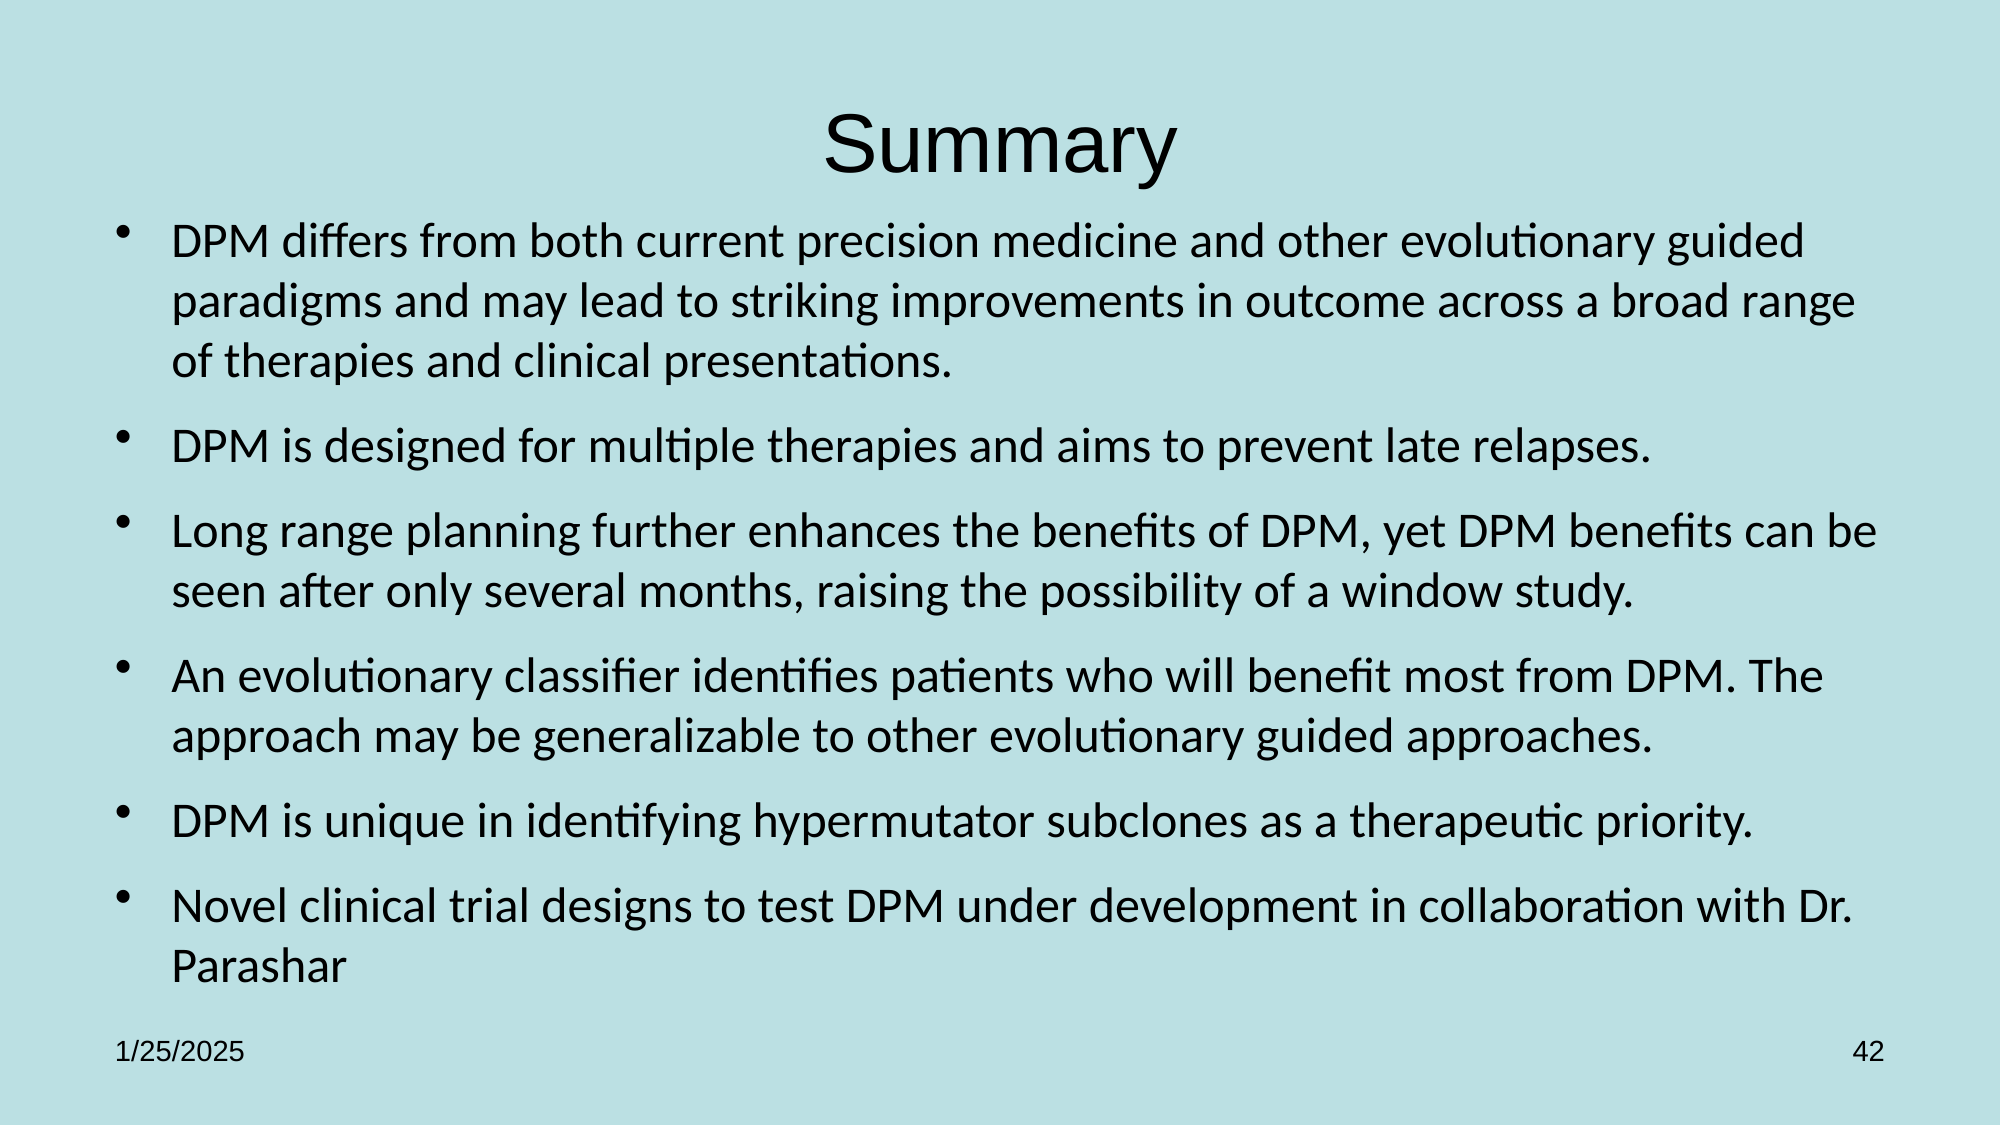

# Summary
DPM differs from both current precision medicine and other evolutionary guided paradigms and may lead to striking improvements in outcome across a broad range of therapies and clinical presentations.
DPM is designed for multiple therapies and aims to prevent late relapses.
Long range planning further enhances the benefits of DPM, yet DPM benefits can be seen after only several months, raising the possibility of a window study.
An evolutionary classifier identifies patients who will benefit most from DPM. The approach may be generalizable to other evolutionary guided approaches.
DPM is unique in identifying hypermutator subclones as a therapeutic priority.
Novel clinical trial designs to test DPM under development in collaboration with Dr. Parashar
1/25/2025
42